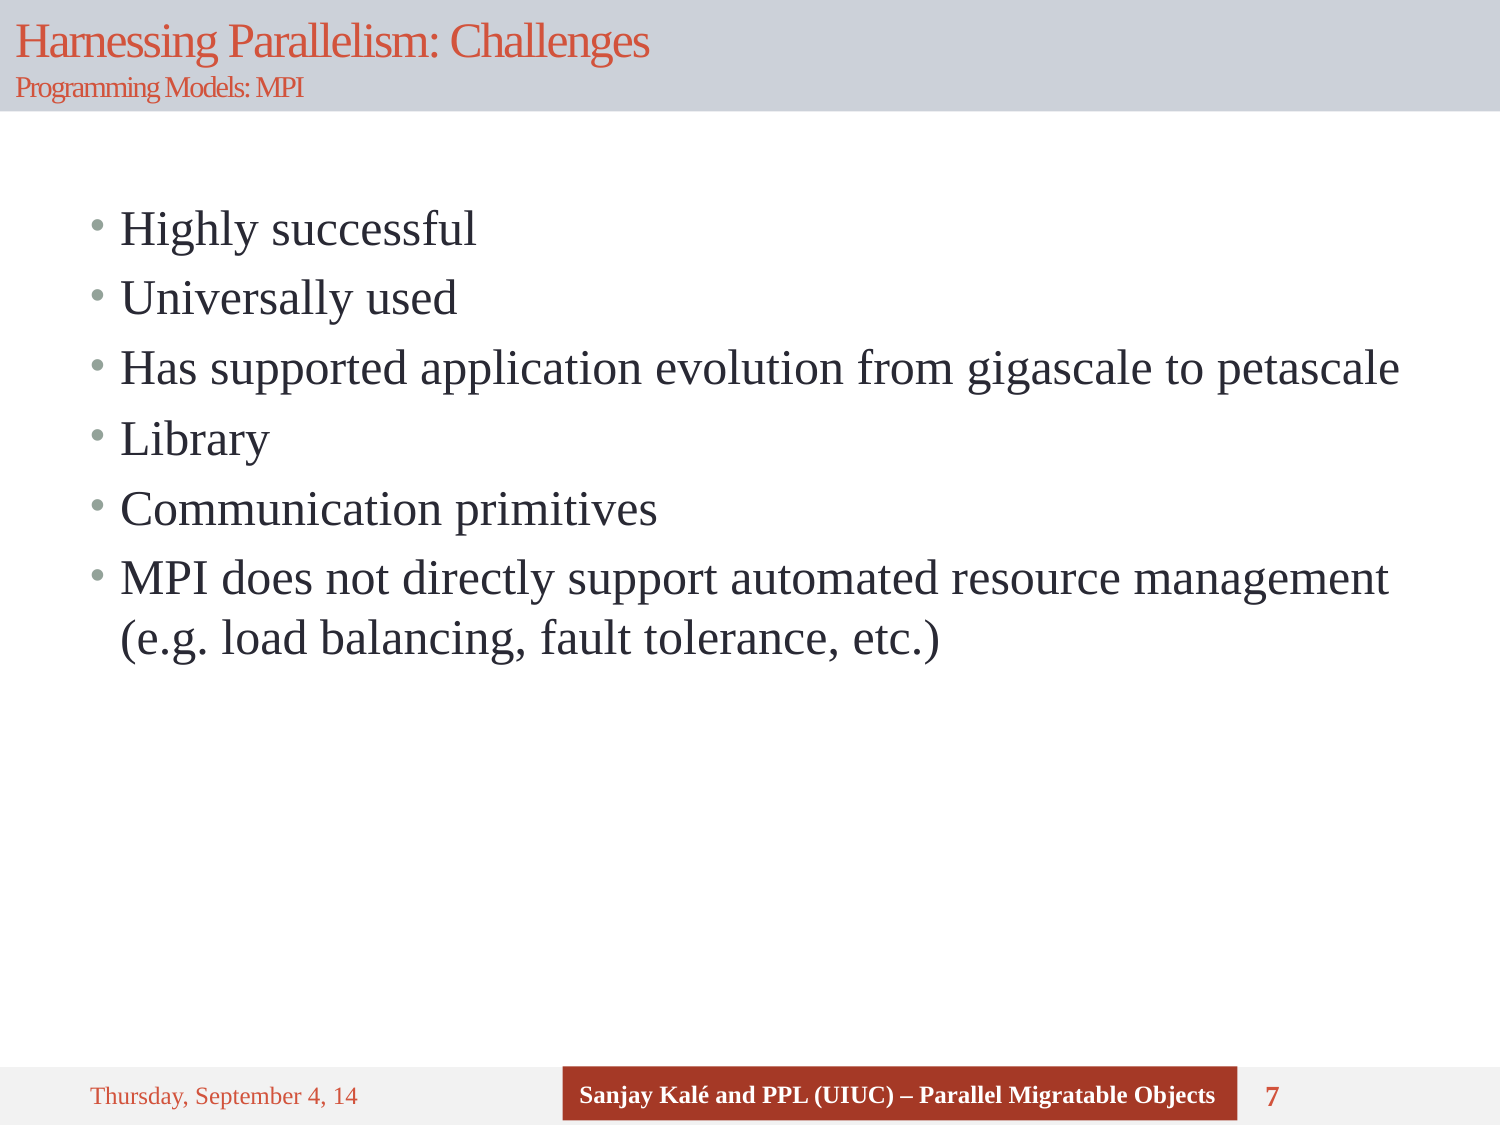

# Harnessing Parallelism: Challenges Programming Models: MPI
Highly successful
Universally used
Has supported application evolution from gigascale to petascale
Library
Communication primitives
MPI does not directly support automated resource management (e.g. load balancing, fault tolerance, etc.)
Sanjay Kalé and PPL (UIUC) – Parallel Migratable Objects
Thursday, September 4, 14
7